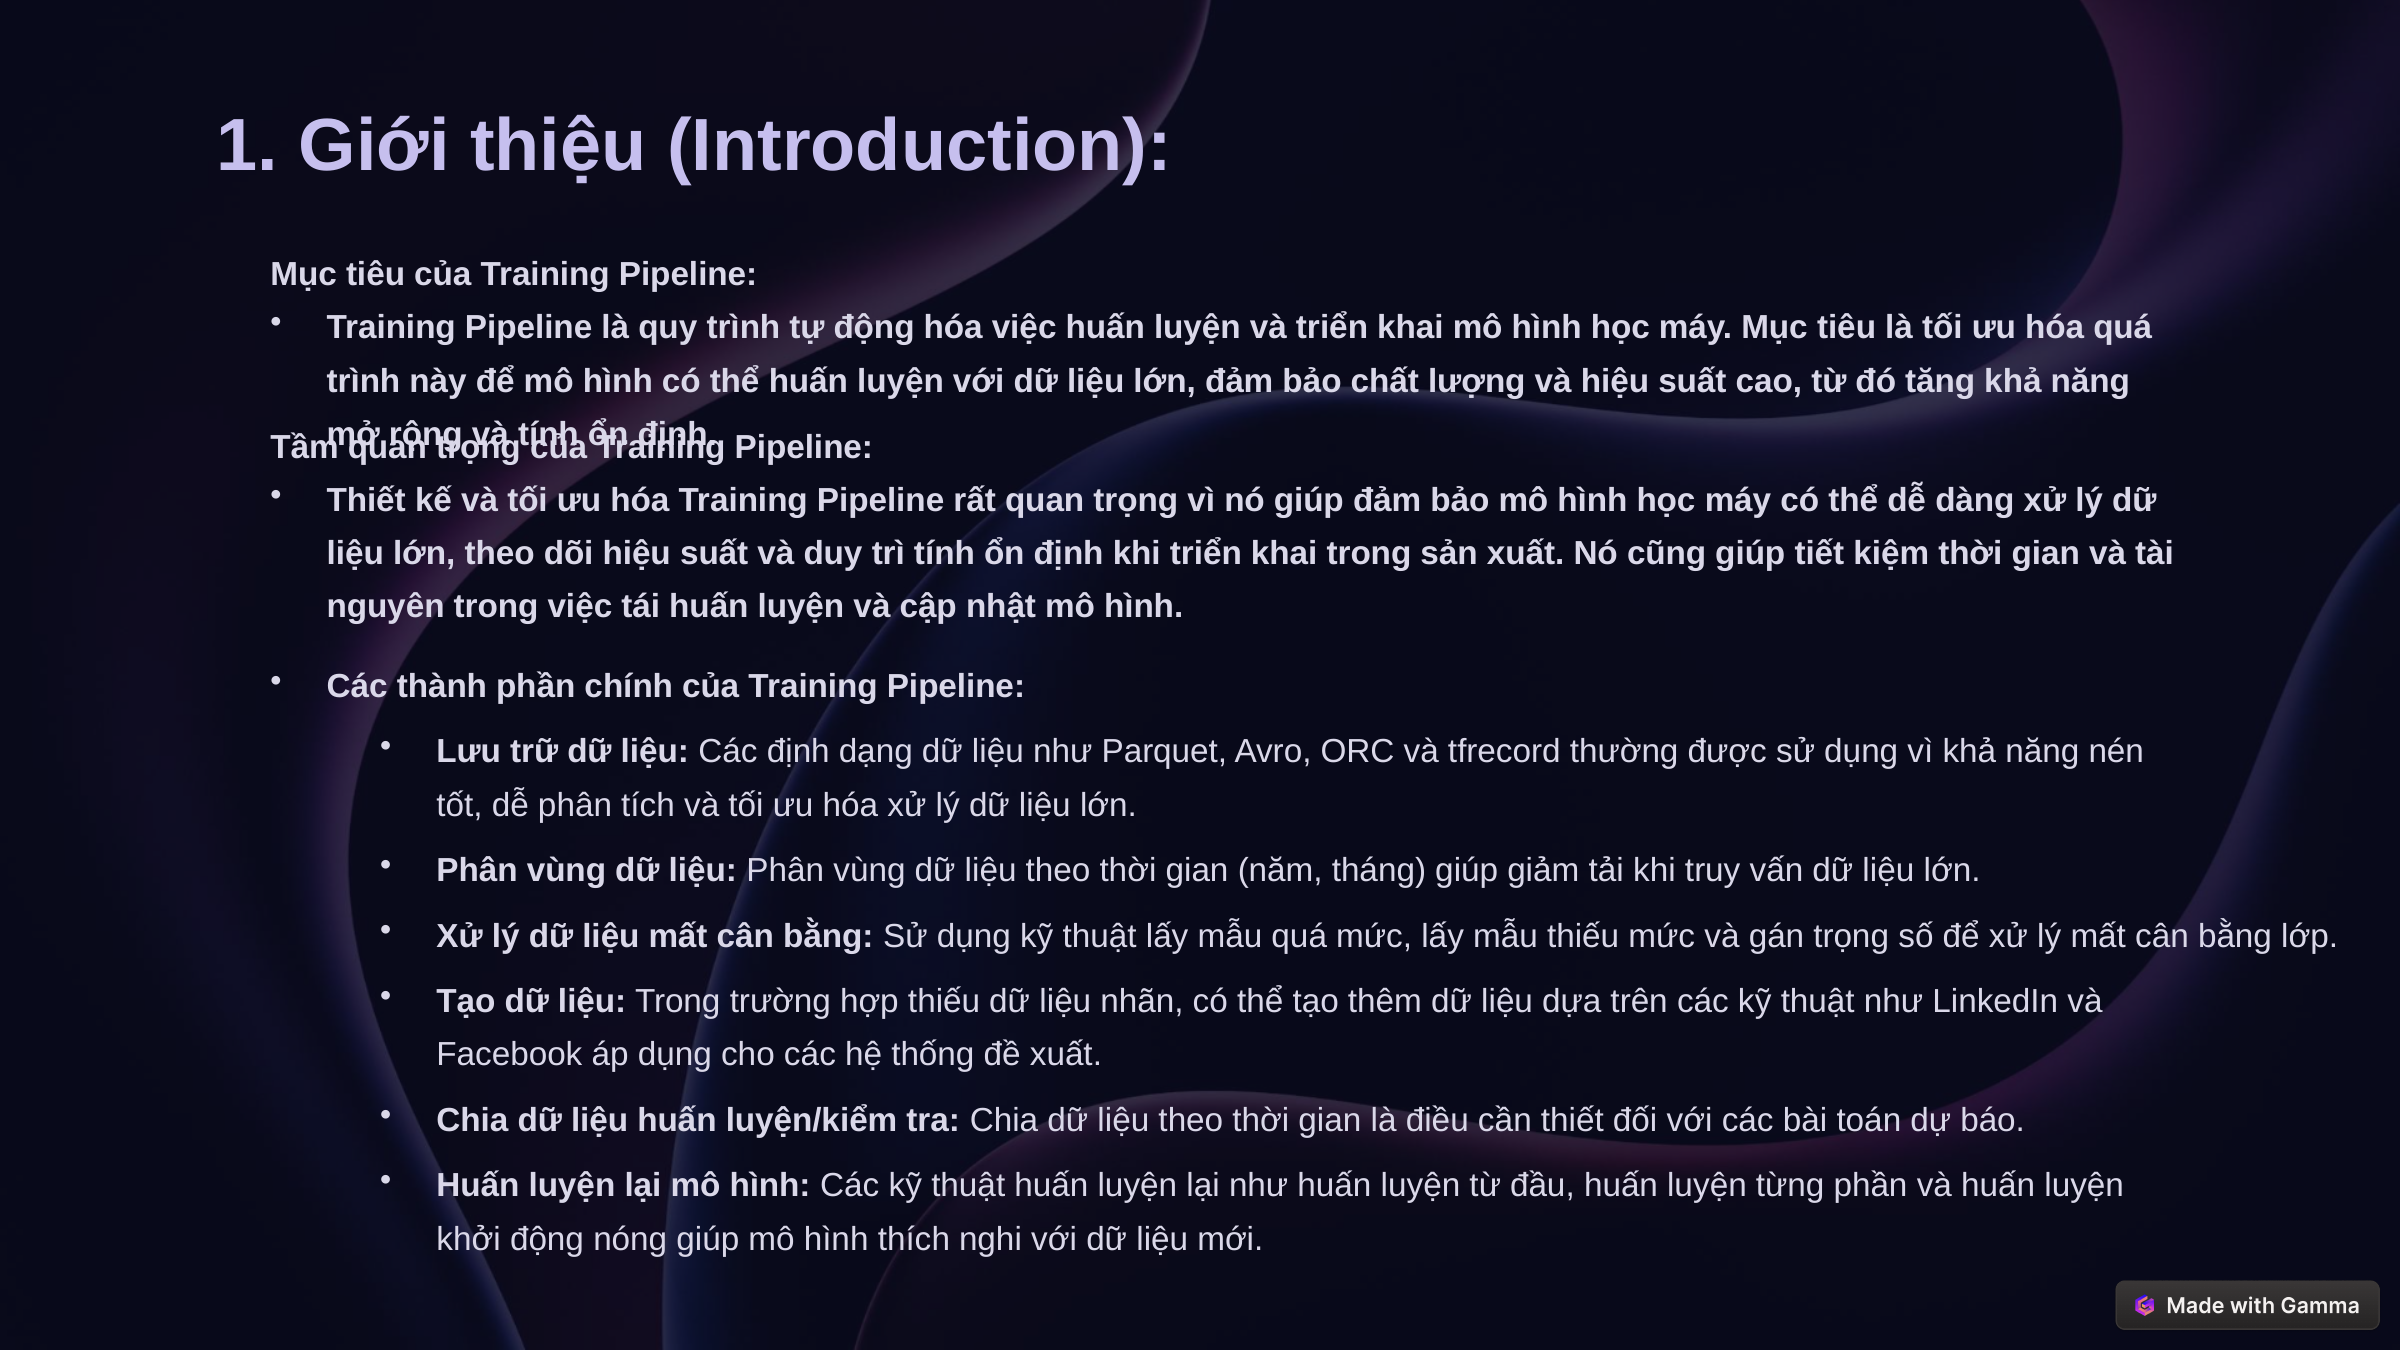

1. Giới thiệu (Introduction):
Mục tiêu của Training Pipeline:
Training Pipeline là quy trình tự động hóa việc huấn luyện và triển khai mô hình học máy. Mục tiêu là tối ưu hóa quá trình này để mô hình có thể huấn luyện với dữ liệu lớn, đảm bảo chất lượng và hiệu suất cao, từ đó tăng khả năng mở rộng và tính ổn định.
Tầm quan trọng của Training Pipeline:
Thiết kế và tối ưu hóa Training Pipeline rất quan trọng vì nó giúp đảm bảo mô hình học máy có thể dễ dàng xử lý dữ liệu lớn, theo dõi hiệu suất và duy trì tính ổn định khi triển khai trong sản xuất. Nó cũng giúp tiết kiệm thời gian và tài nguyên trong việc tái huấn luyện và cập nhật mô hình.
Các thành phần chính của Training Pipeline:
Lưu trữ dữ liệu: Các định dạng dữ liệu như Parquet, Avro, ORC và tfrecord thường được sử dụng vì khả năng nén tốt, dễ phân tích và tối ưu hóa xử lý dữ liệu lớn.
Phân vùng dữ liệu: Phân vùng dữ liệu theo thời gian (năm, tháng) giúp giảm tải khi truy vấn dữ liệu lớn.
Xử lý dữ liệu mất cân bằng: Sử dụng kỹ thuật lấy mẫu quá mức, lấy mẫu thiếu mức và gán trọng số để xử lý mất cân bằng lớp.
Tạo dữ liệu: Trong trường hợp thiếu dữ liệu nhãn, có thể tạo thêm dữ liệu dựa trên các kỹ thuật như LinkedIn và Facebook áp dụng cho các hệ thống đề xuất.
Chia dữ liệu huấn luyện/kiểm tra: Chia dữ liệu theo thời gian là điều cần thiết đối với các bài toán dự báo.
Huấn luyện lại mô hình: Các kỹ thuật huấn luyện lại như huấn luyện từ đầu, huấn luyện từng phần và huấn luyện khởi động nóng giúp mô hình thích nghi với dữ liệu mới.